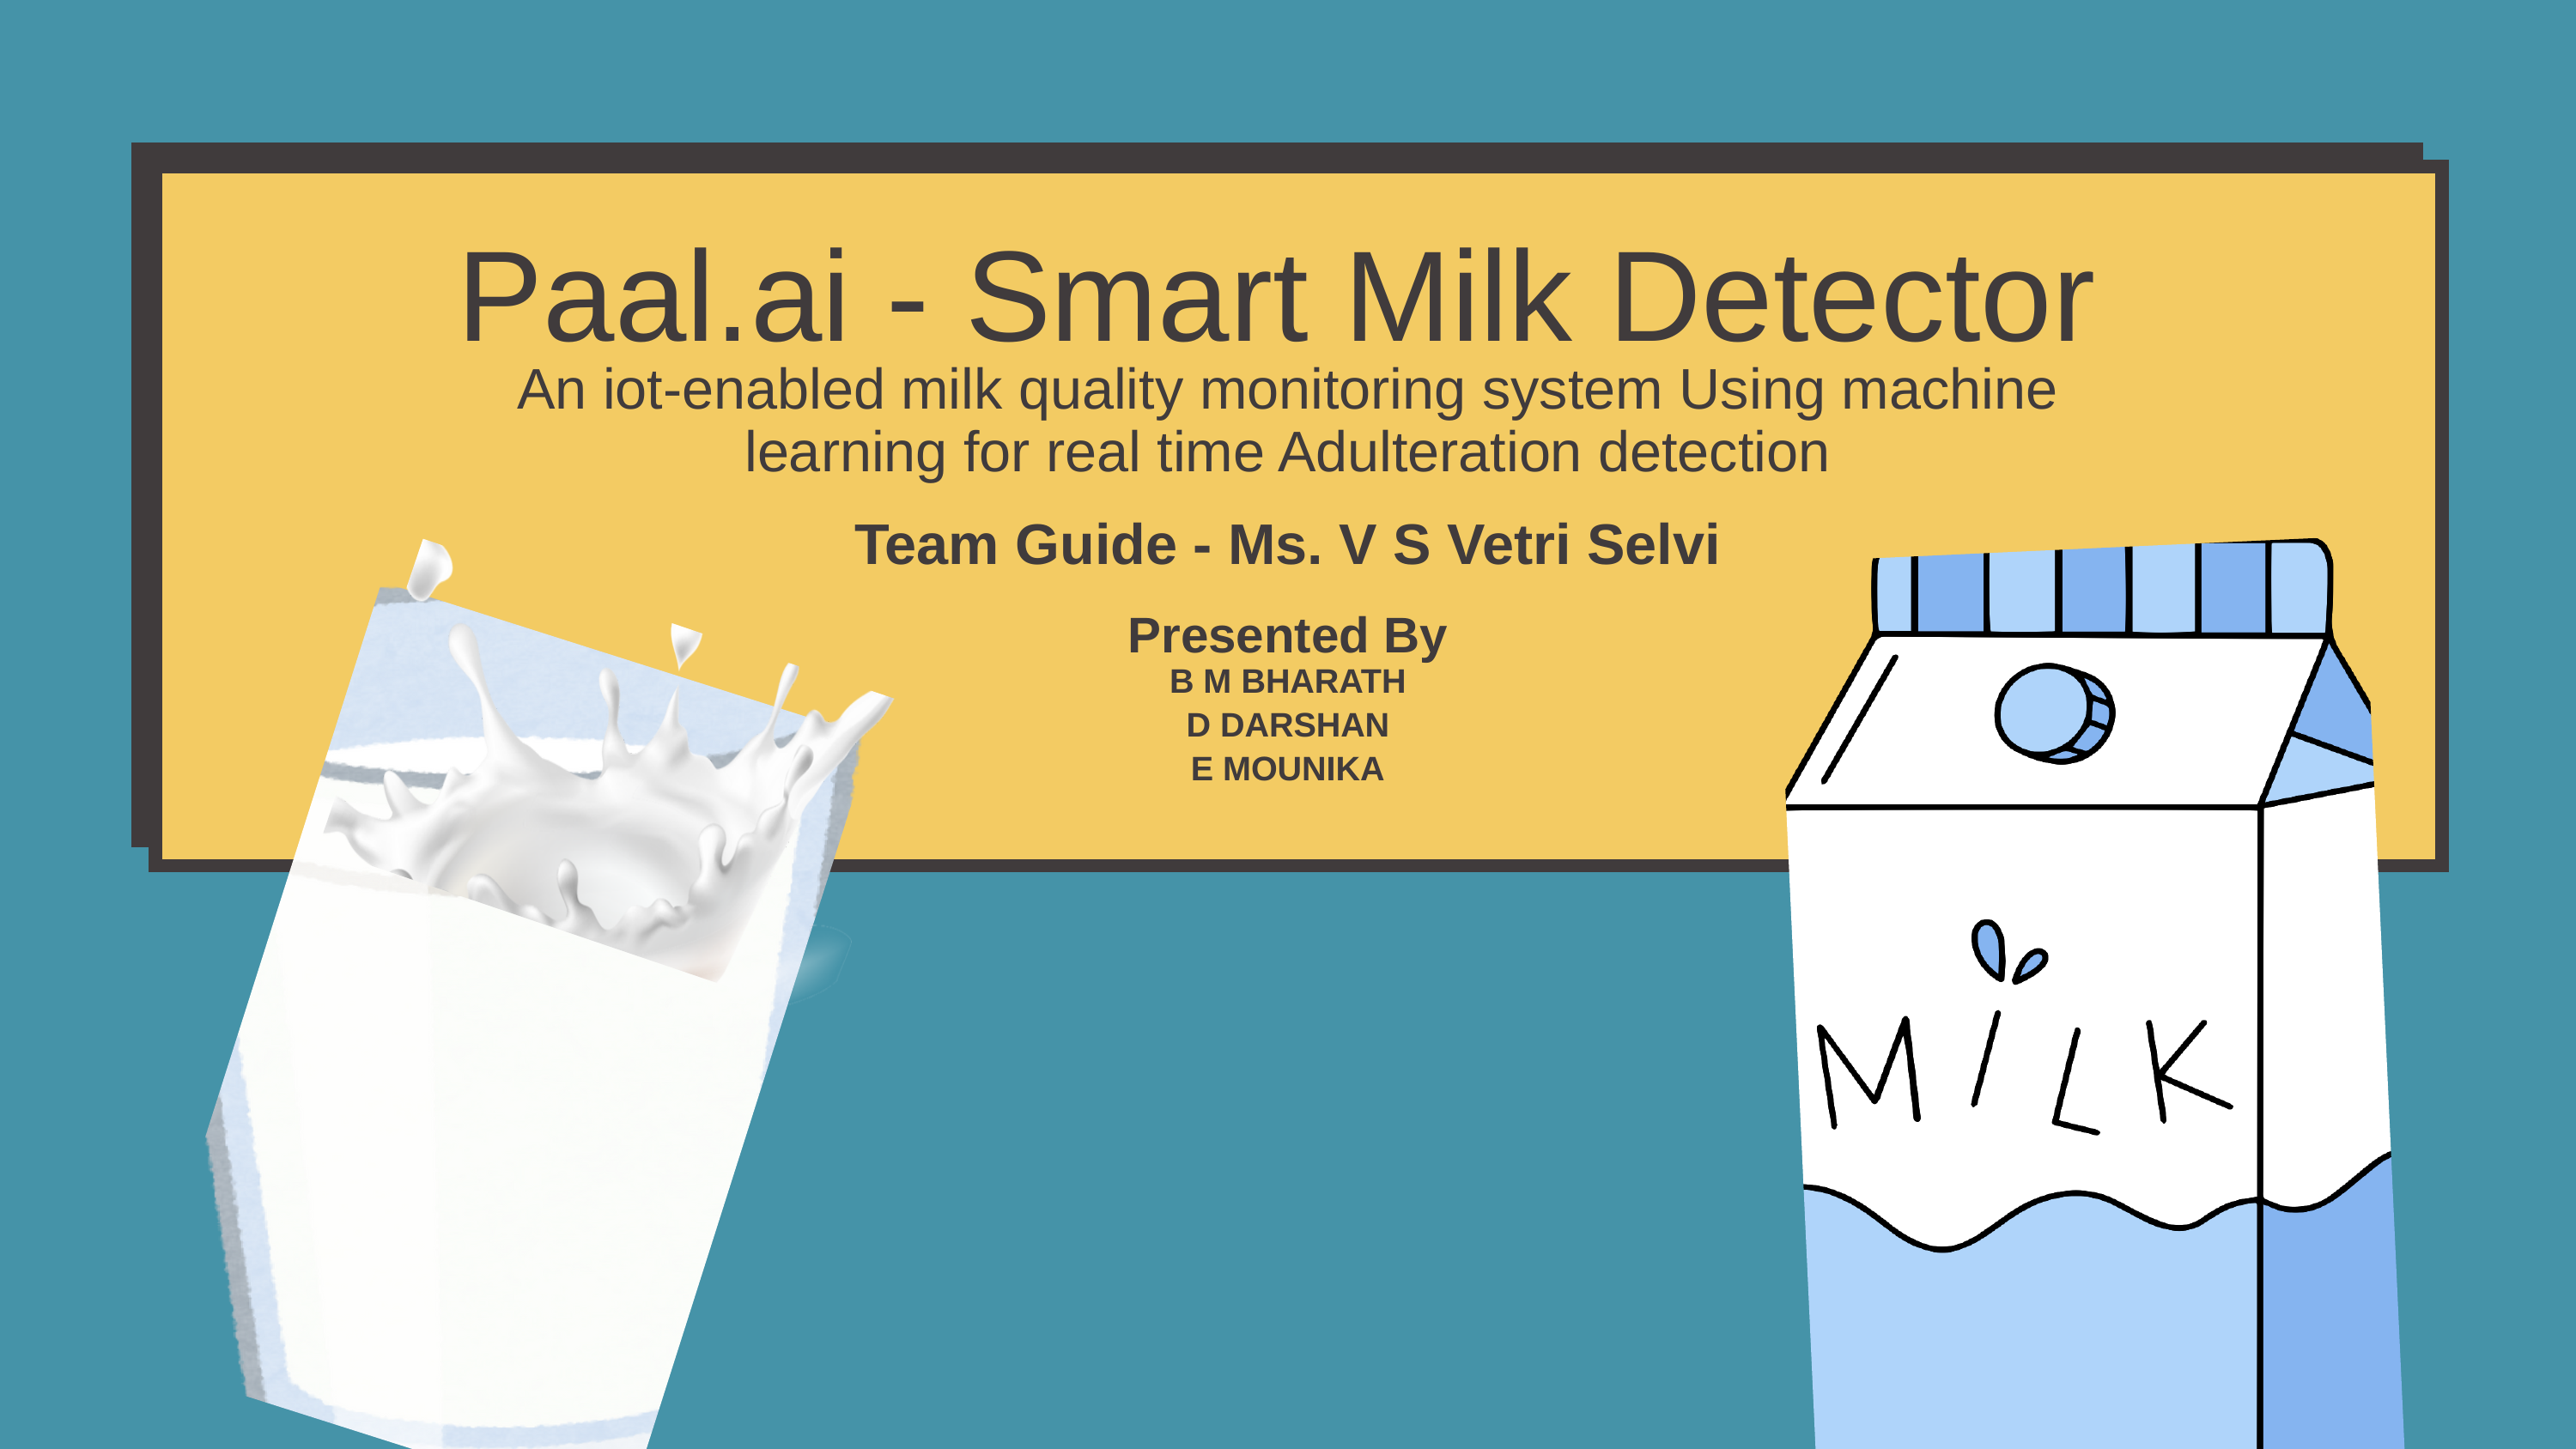

Paal.ai - Smart Milk Detector
An iot-enabled milk quality monitoring system Using machine learning for real time Adulteration detection
Team Guide - Ms. V S Vetri Selvi

Presented By

B M BHARATH
D DARSHAN
E MOUNIKA